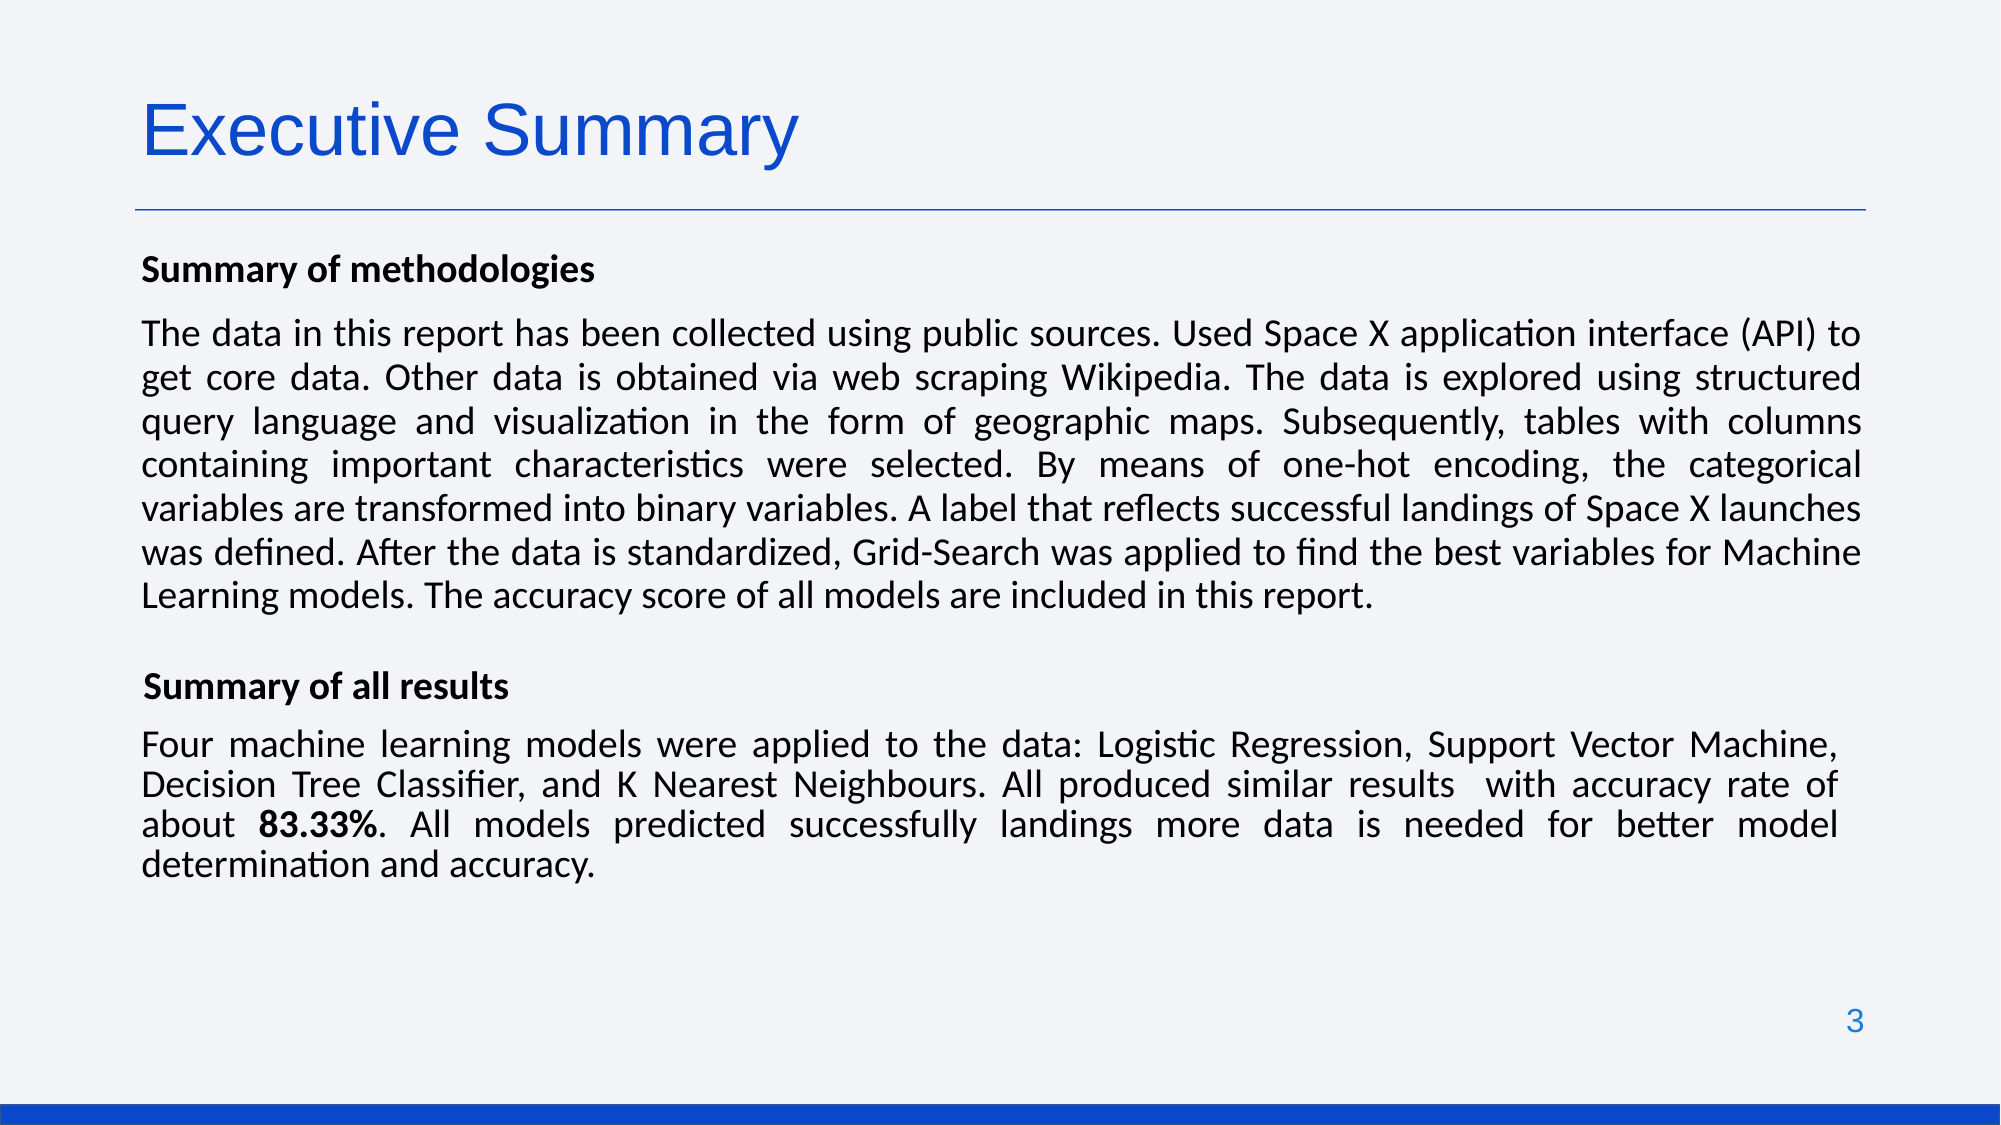

Executive Summary
Summary of methodologies
The data in this report has been collected using public sources. Used Space X application interface (API) to get core data. Other data is obtained via web scraping Wikipedia. The data is explored using structured query language and visualization in the form of geographic maps. Subsequently, tables with columns containing important characteristics were selected. By means of one-hot encoding, the categorical variables are transformed into binary variables. A label that reflects successful landings of Space X launches was defined. After the data is standardized, Grid-Search was applied to find the best variables for Machine Learning models. The accuracy score of all models are included in this report.

Summary of all results
Four machine learning models were applied to the data: Logistic Regression, Support Vector Machine, Decision Tree Classifier, and K Nearest Neighbours. All produced similar results  with accuracy rate of about 83.33%. All models predicted successfully landings more data is needed for better model determination and accuracy.
3